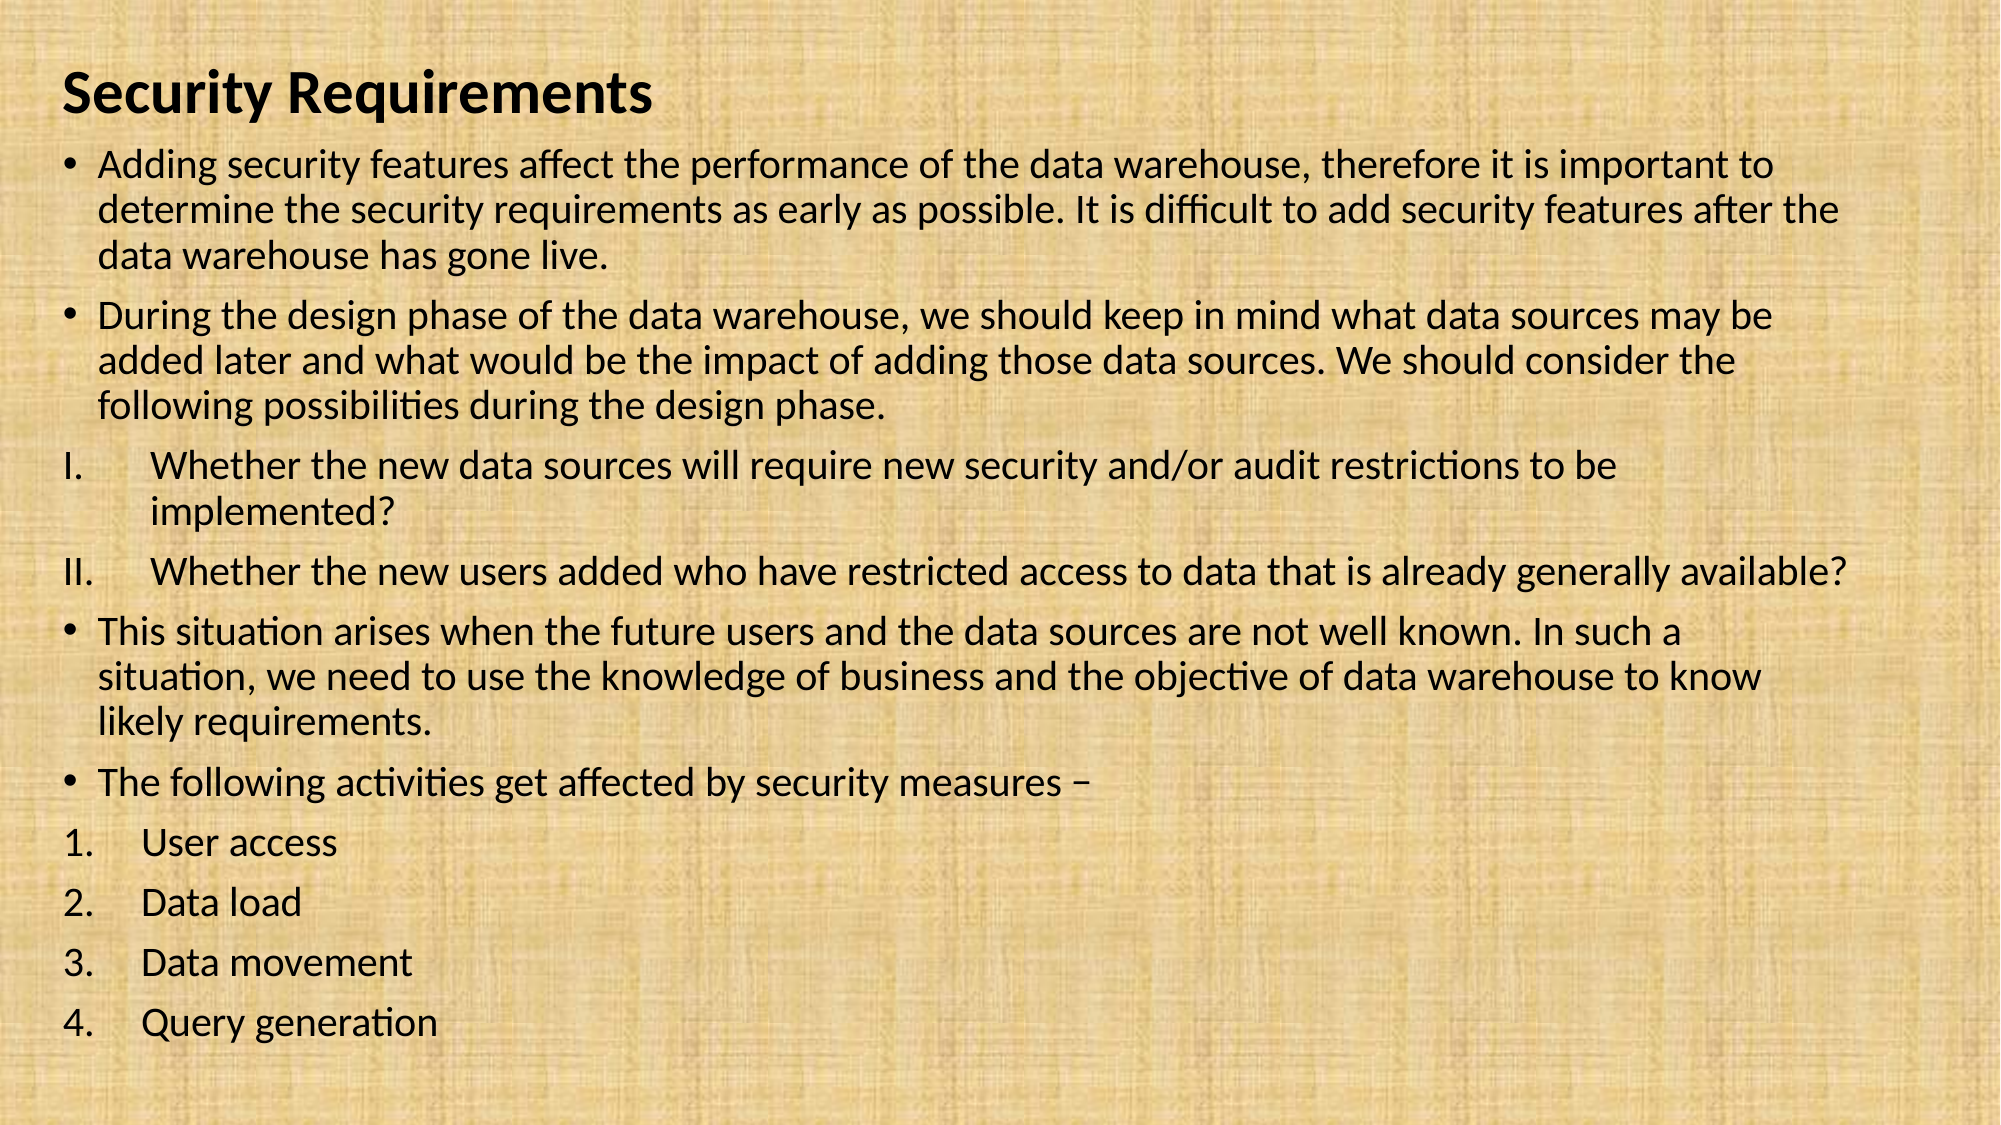

Security Requirements
Adding security features affect the performance of the data warehouse, therefore it is important to determine the security requirements as early as possible. It is difficult to add security features after the data warehouse has gone live.
During the design phase of the data warehouse, we should keep in mind what data sources may be added later and what would be the impact of adding those data sources. We should consider the following possibilities during the design phase.
Whether the new data sources will require new security and/or audit restrictions to be implemented?
Whether the new users added who have restricted access to data that is already generally available?
This situation arises when the future users and the data sources are not well known. In such a situation, we need to use the knowledge of business and the objective of data warehouse to know likely requirements.
The following activities get affected by security measures −
User access
Data load
Data movement
Query generation